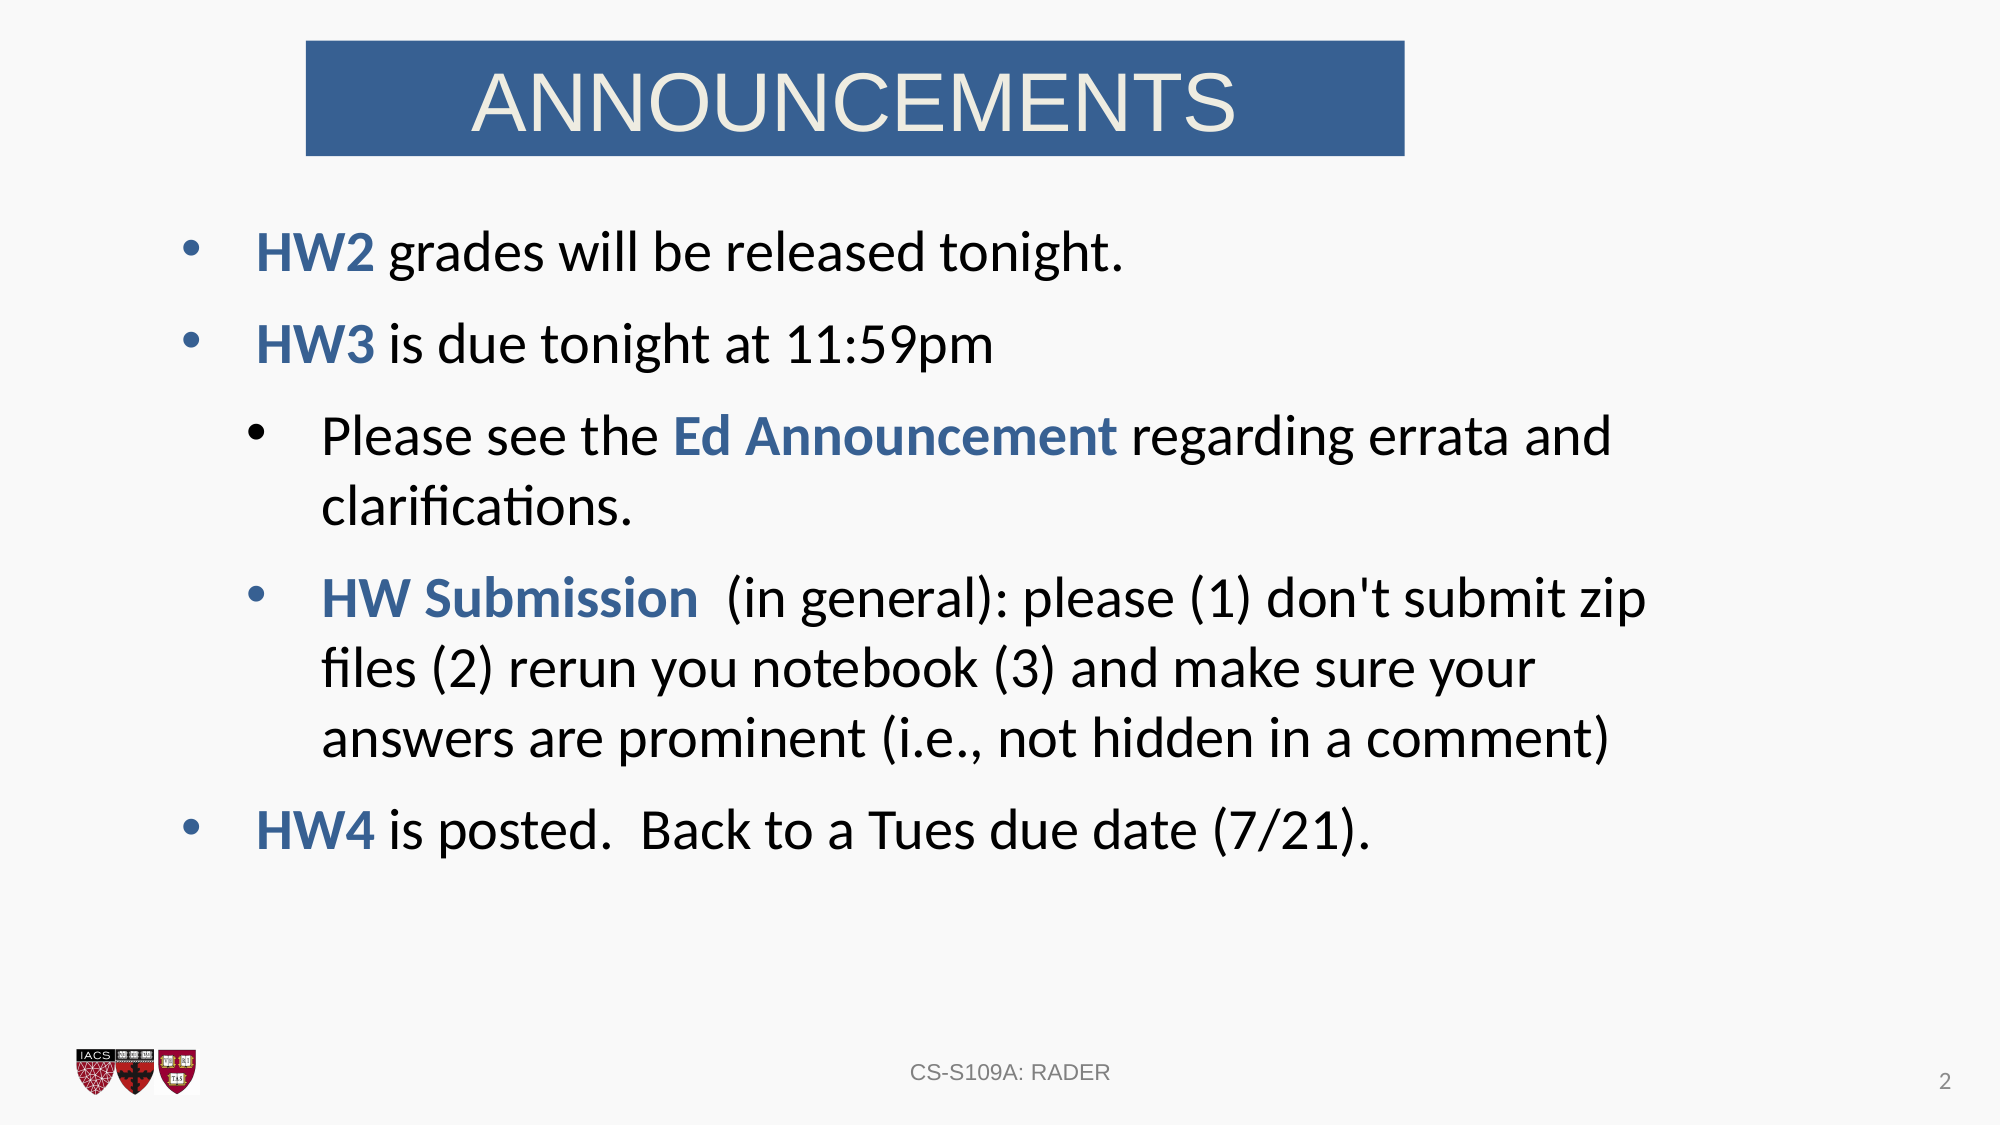

ANNOUNCEMENTS
HW2 grades will be released tonight.
HW3 is due tonight at 11:59pm
Please see the Ed Announcement regarding errata and clarifications.
HW Submission  (in general): please (1) don't submit zip files (2) rerun you notebook (3) and make sure your answers are prominent (i.e., not hidden in a comment)
HW4 is posted.  Back to a Tues due date (7/21).
2